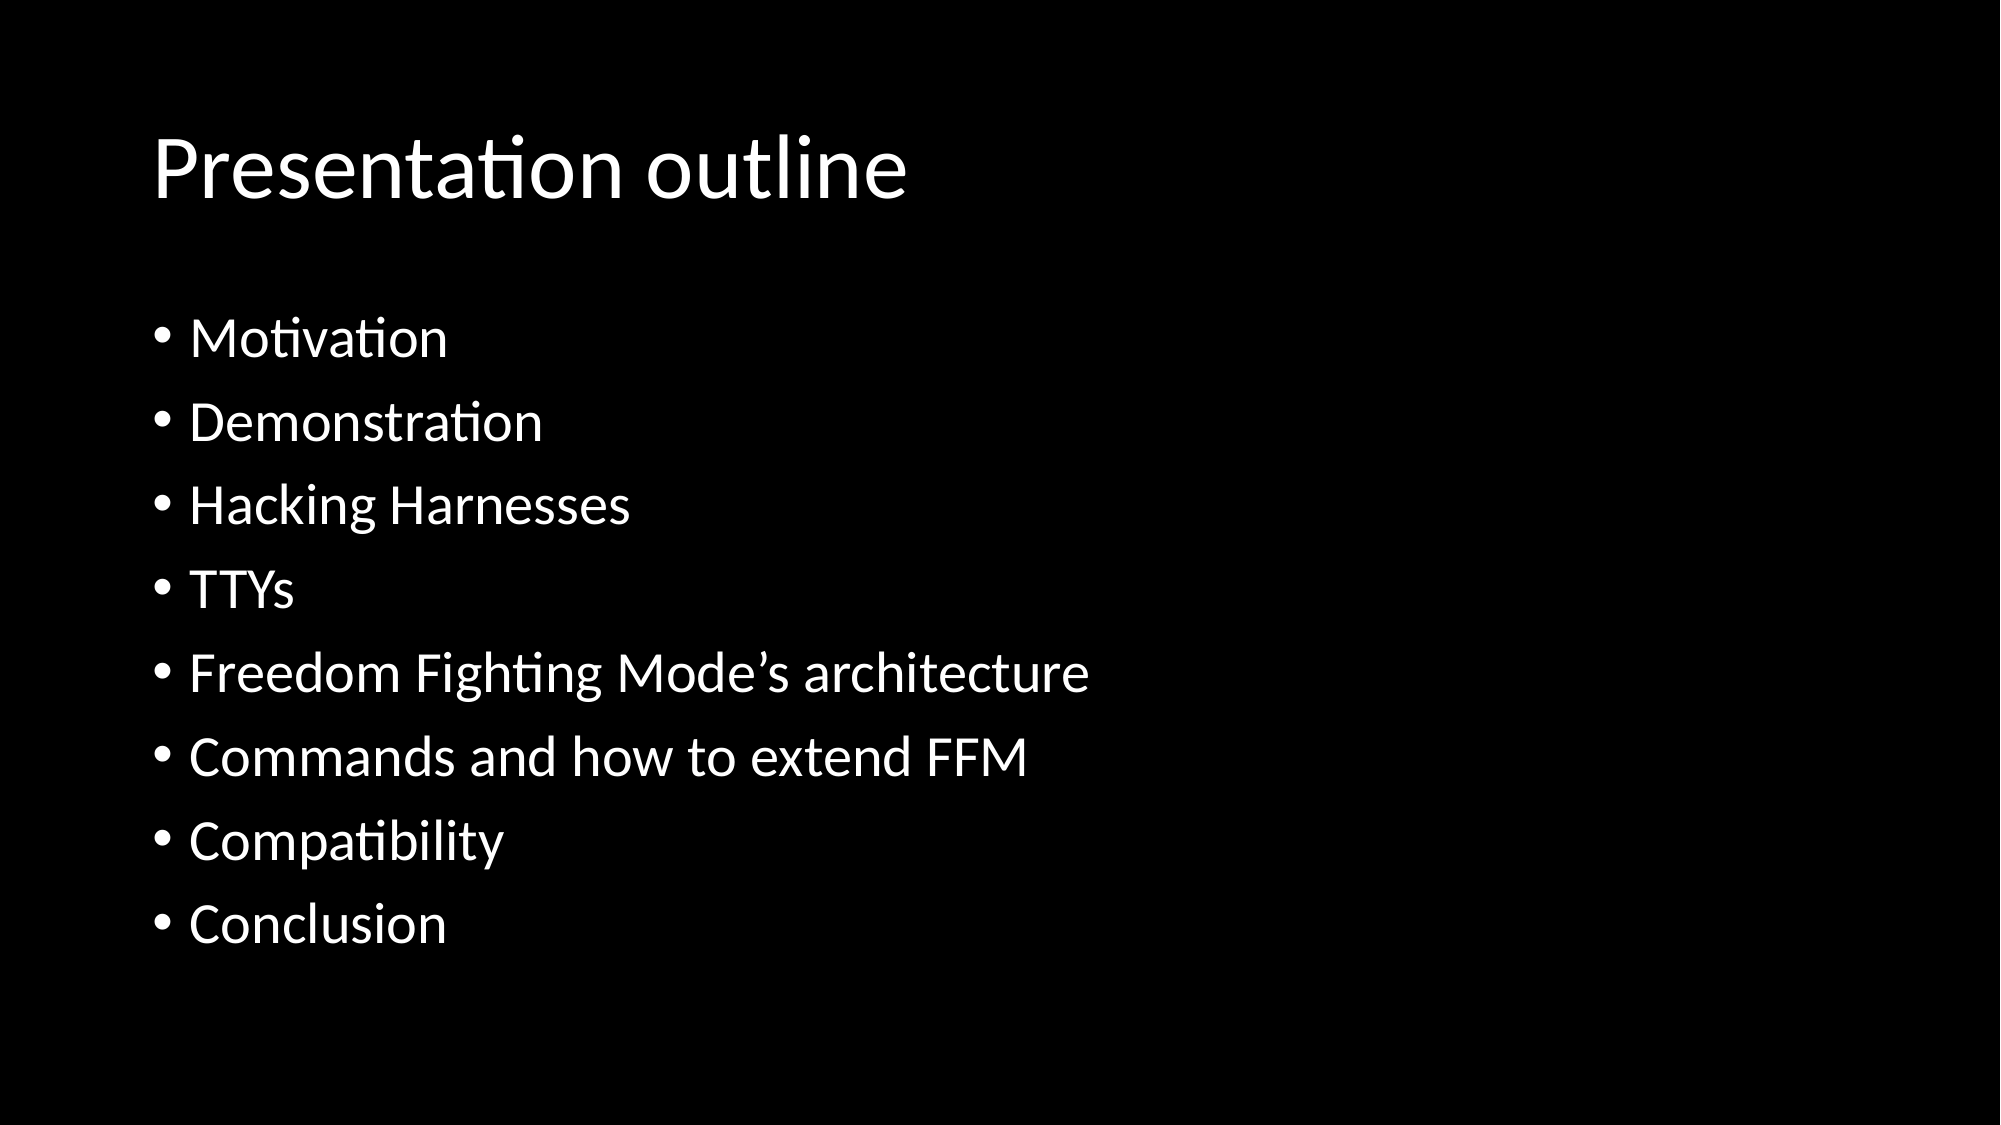

# Presentation outline
Motivation
Demonstration
Hacking Harnesses
TTYs
Freedom Fighting Mode’s architecture
Commands and how to extend FFM
Compatibility
Conclusion